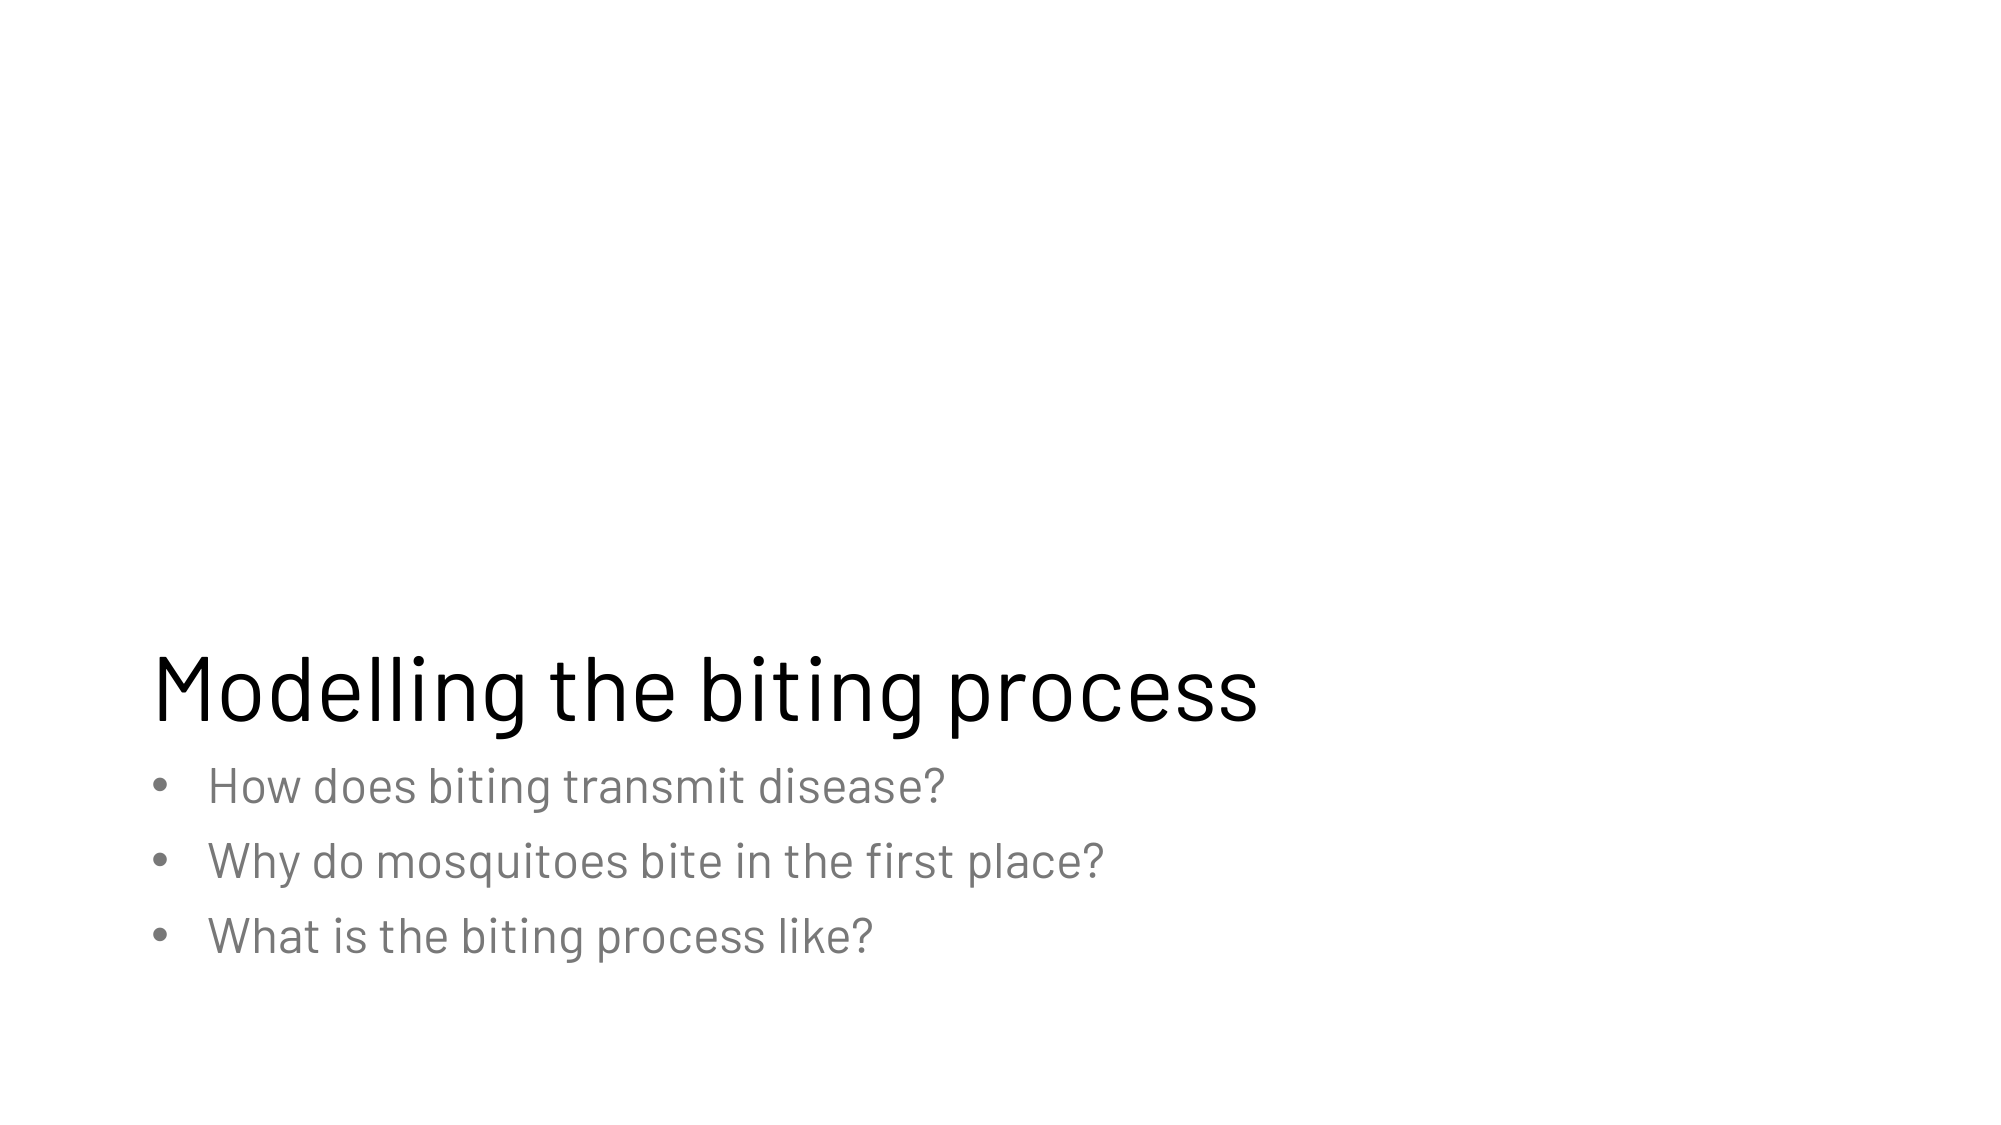

# Modelling the biting process
How does biting transmit disease?
Why do mosquitoes bite in the first place?
What is the biting process like?